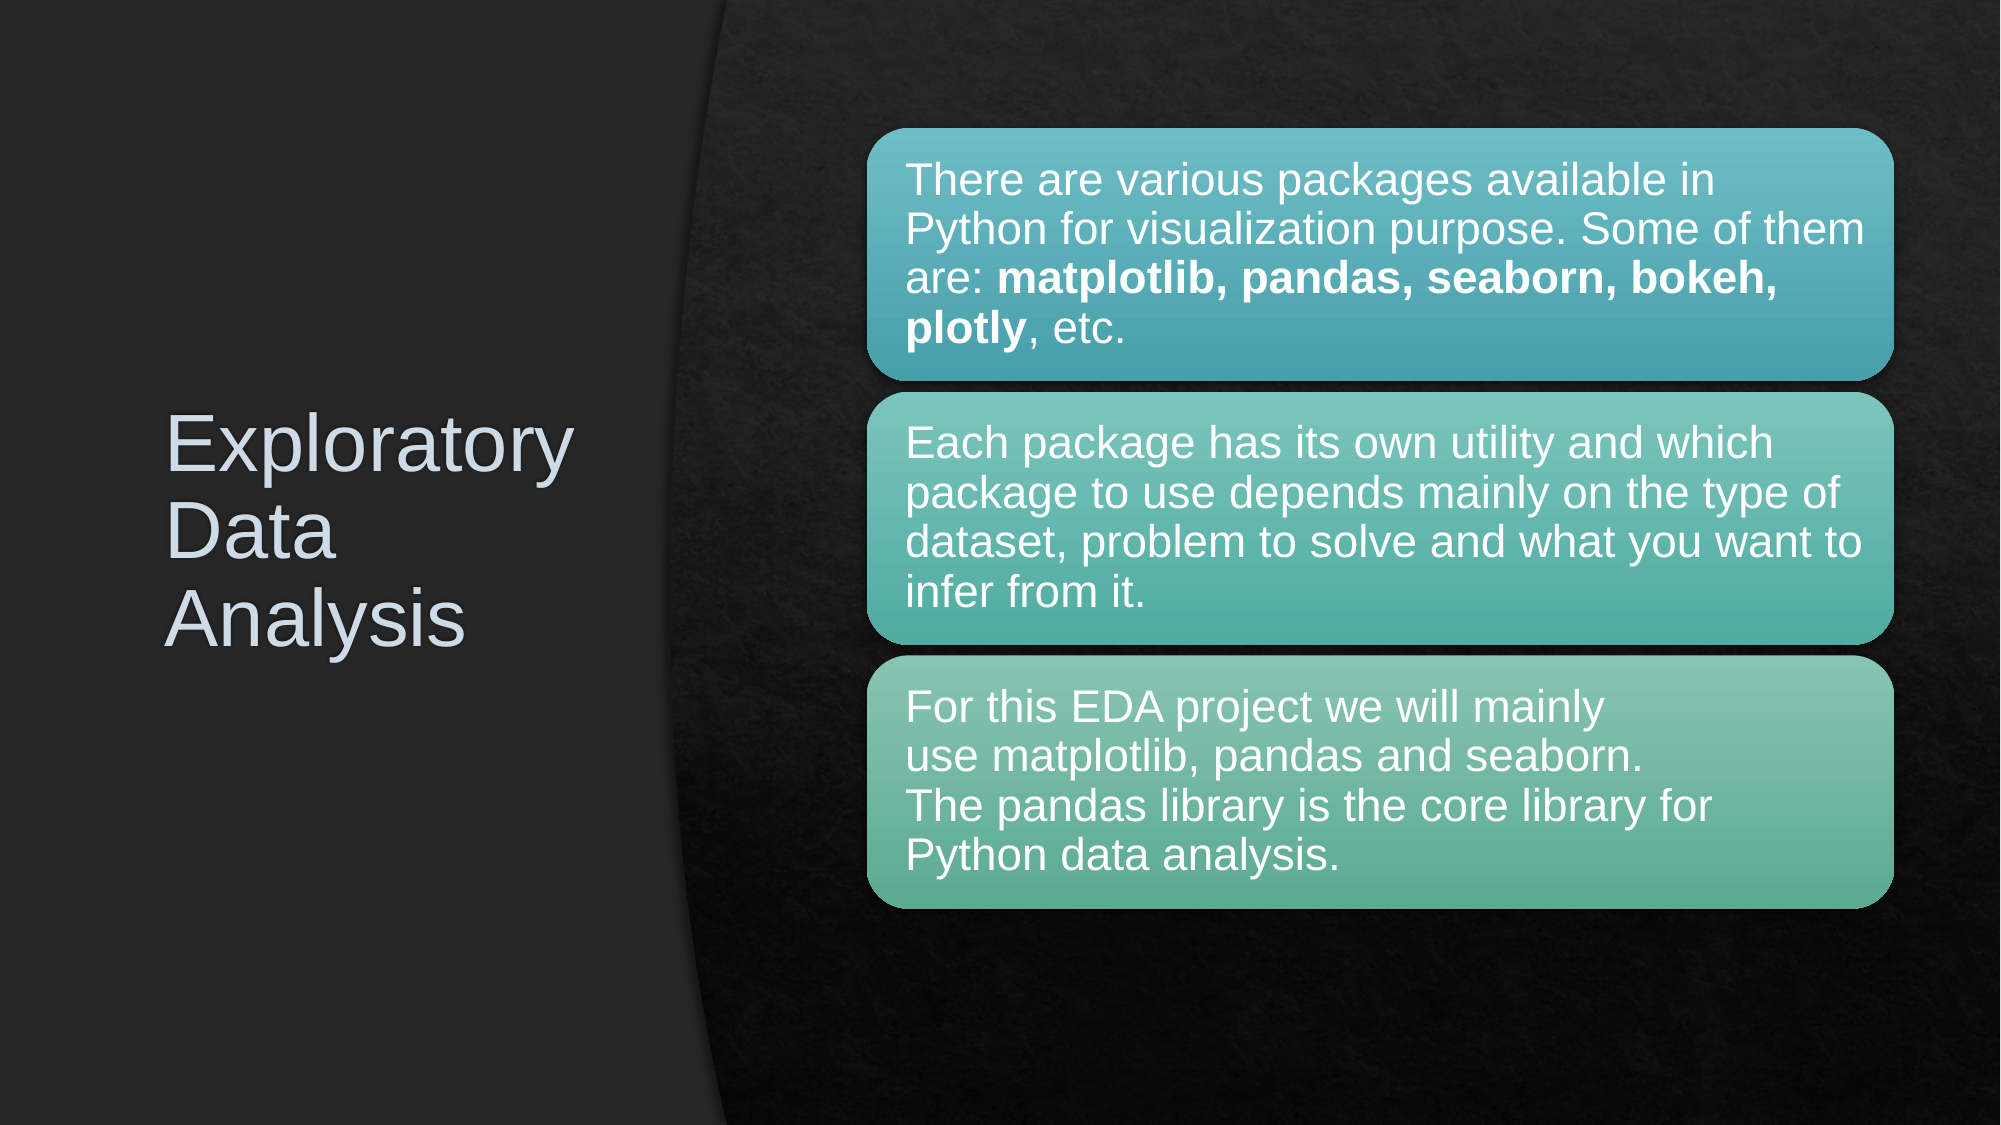

# Exploratory Data Analysis
There are various packages available in Python for visualization purpose. Some of them are: matplotlib, pandas, seaborn, bokeh, plotly, etc.
Each package has its own utility and which package to use depends mainly on the type of dataset, problem to solve and what you want to infer from it.
For this EDA project we will mainly use matplotlib, pandas and seaborn. The pandas library is the core library for Python data analysis.